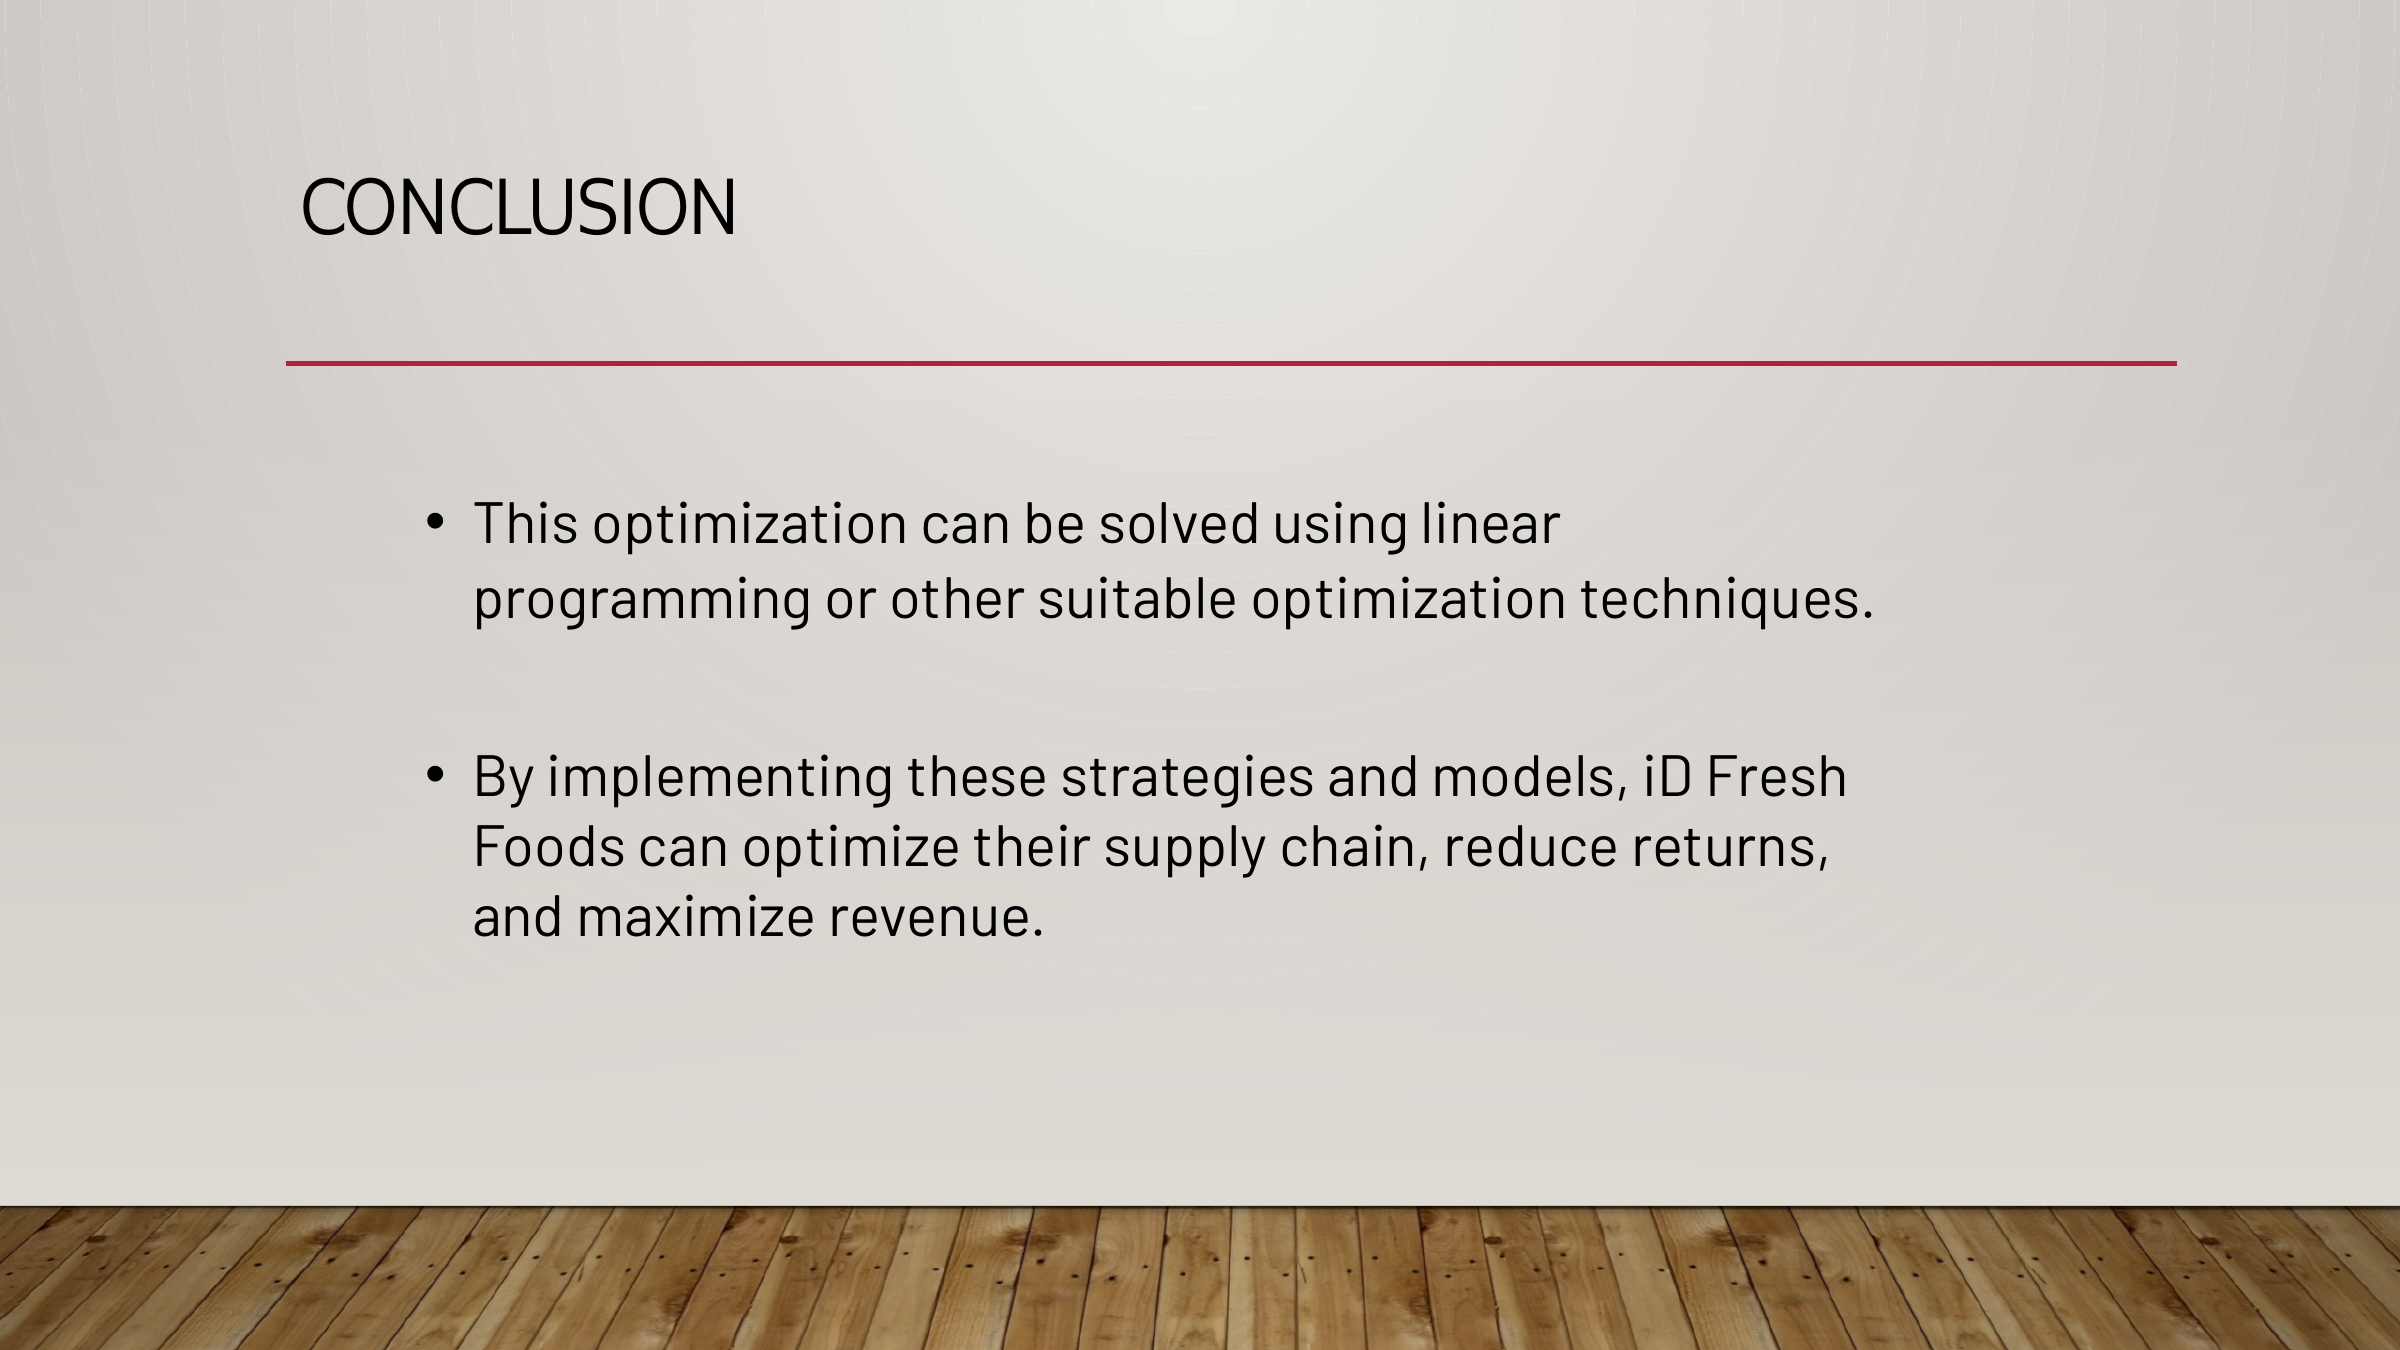

# Conclusion
This optimization can be solved using linear programming or other suitable optimization techniques.

By implementing these strategies and models, iD Fresh Foods can optimize their supply chain, reduce returns, and maximize revenue.